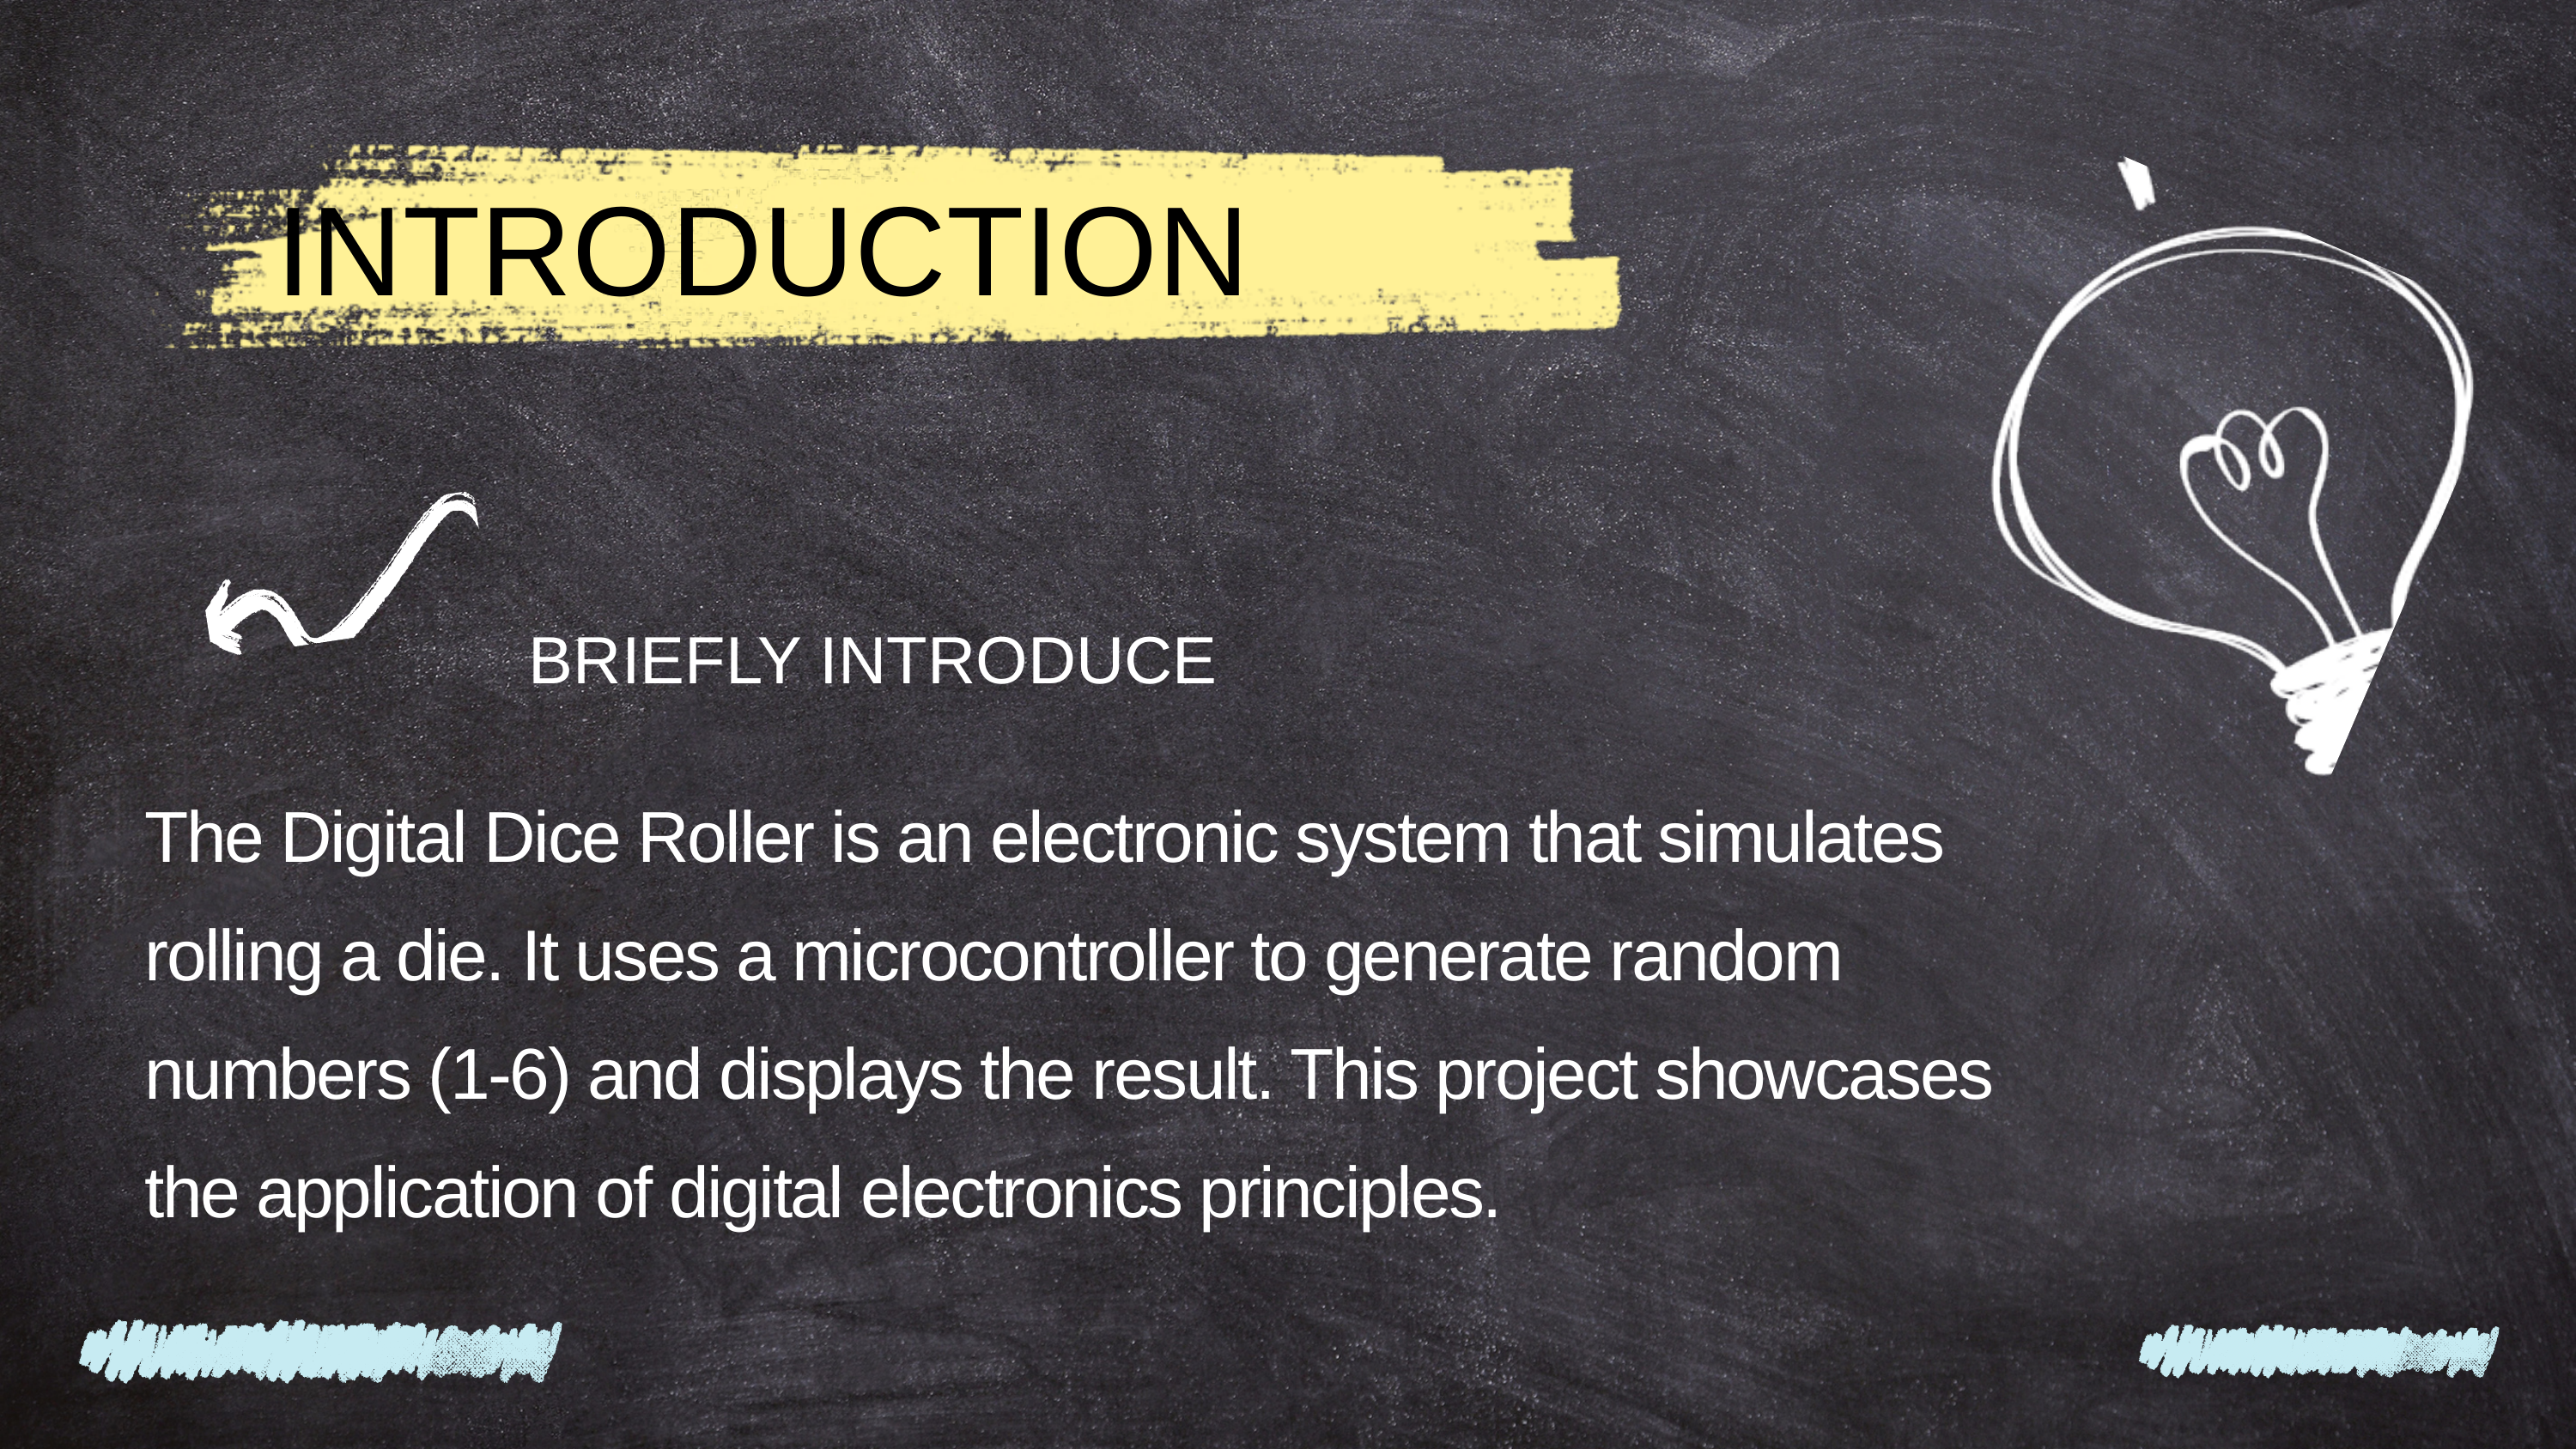

INTRODUCTION

BRIEFLY INTRODUCE
The Digital Dice Roller is an electronic system that simulates rolling a die. It uses a microcontroller to generate random numbers (1-6) and displays the result. This project showcases the application of digital electronics principles.